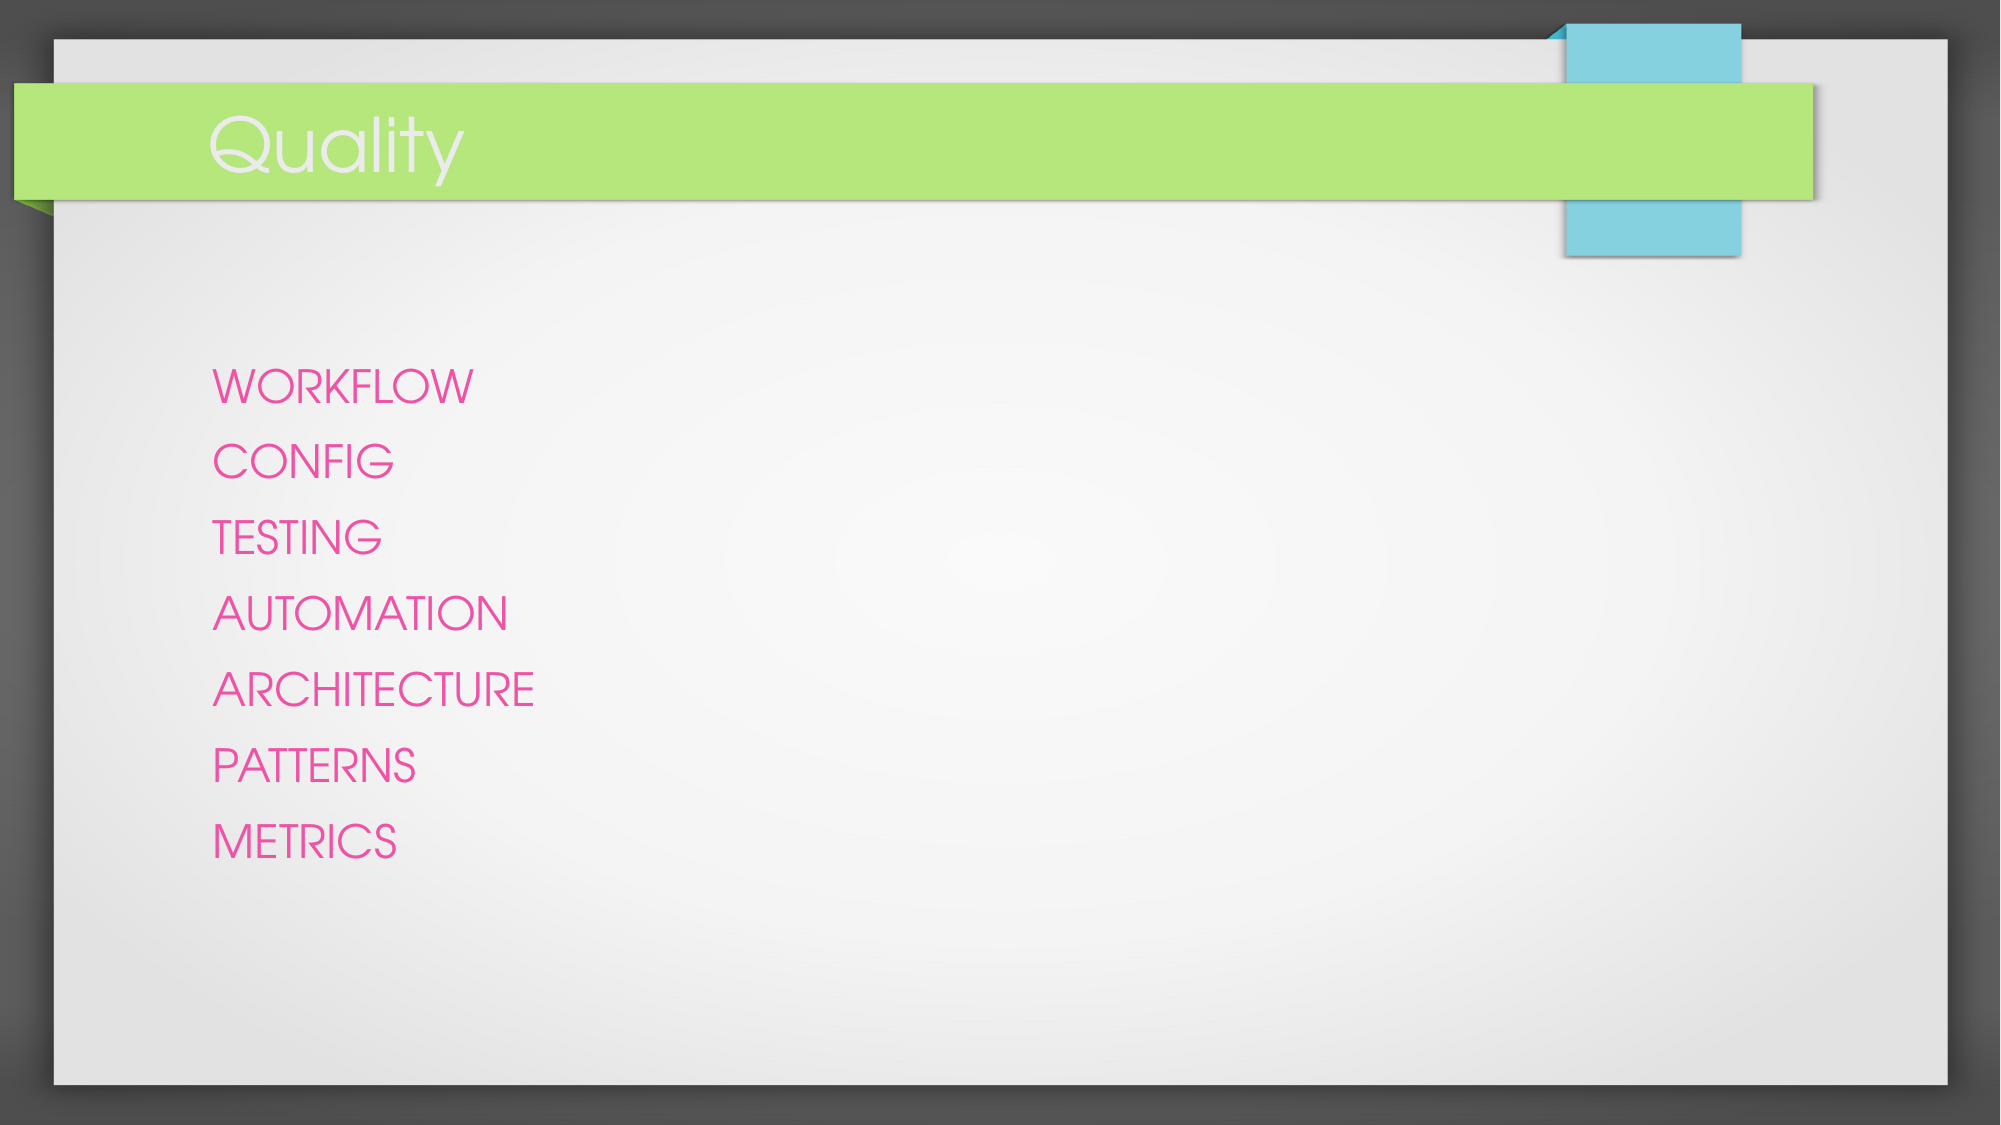

Quality
Workflow
Config
Testing
Automation
Architecture
Patterns
Metrics